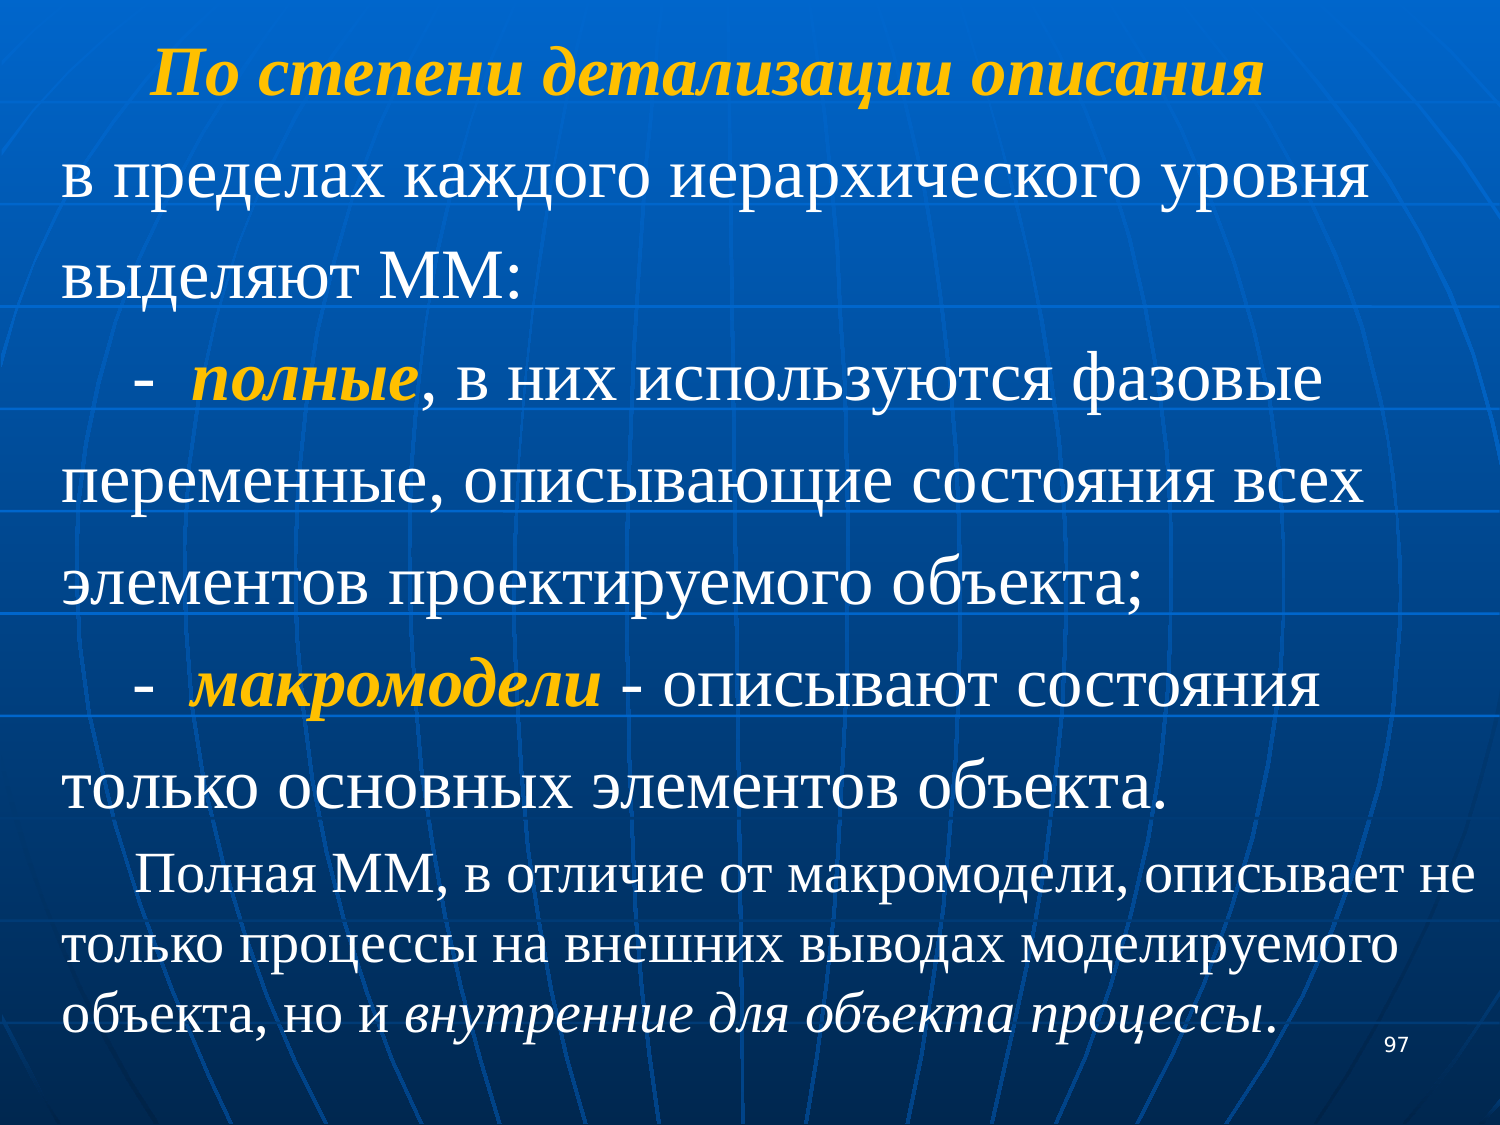

По степени детализации описания
в пределах каждого иерархического уровня выделяют ММ:
    -  полные, в них используются фазовые переменные, описывающие состояния всех элементов проектируемого объекта;
    -  макромодели - описывают состояния только основных элементов объекта.
     Полная ММ, в отличие от макромодели, описывает не только процессы на внешних выводах моделируемого объекта, но и внутренние для объекта процессы.

97